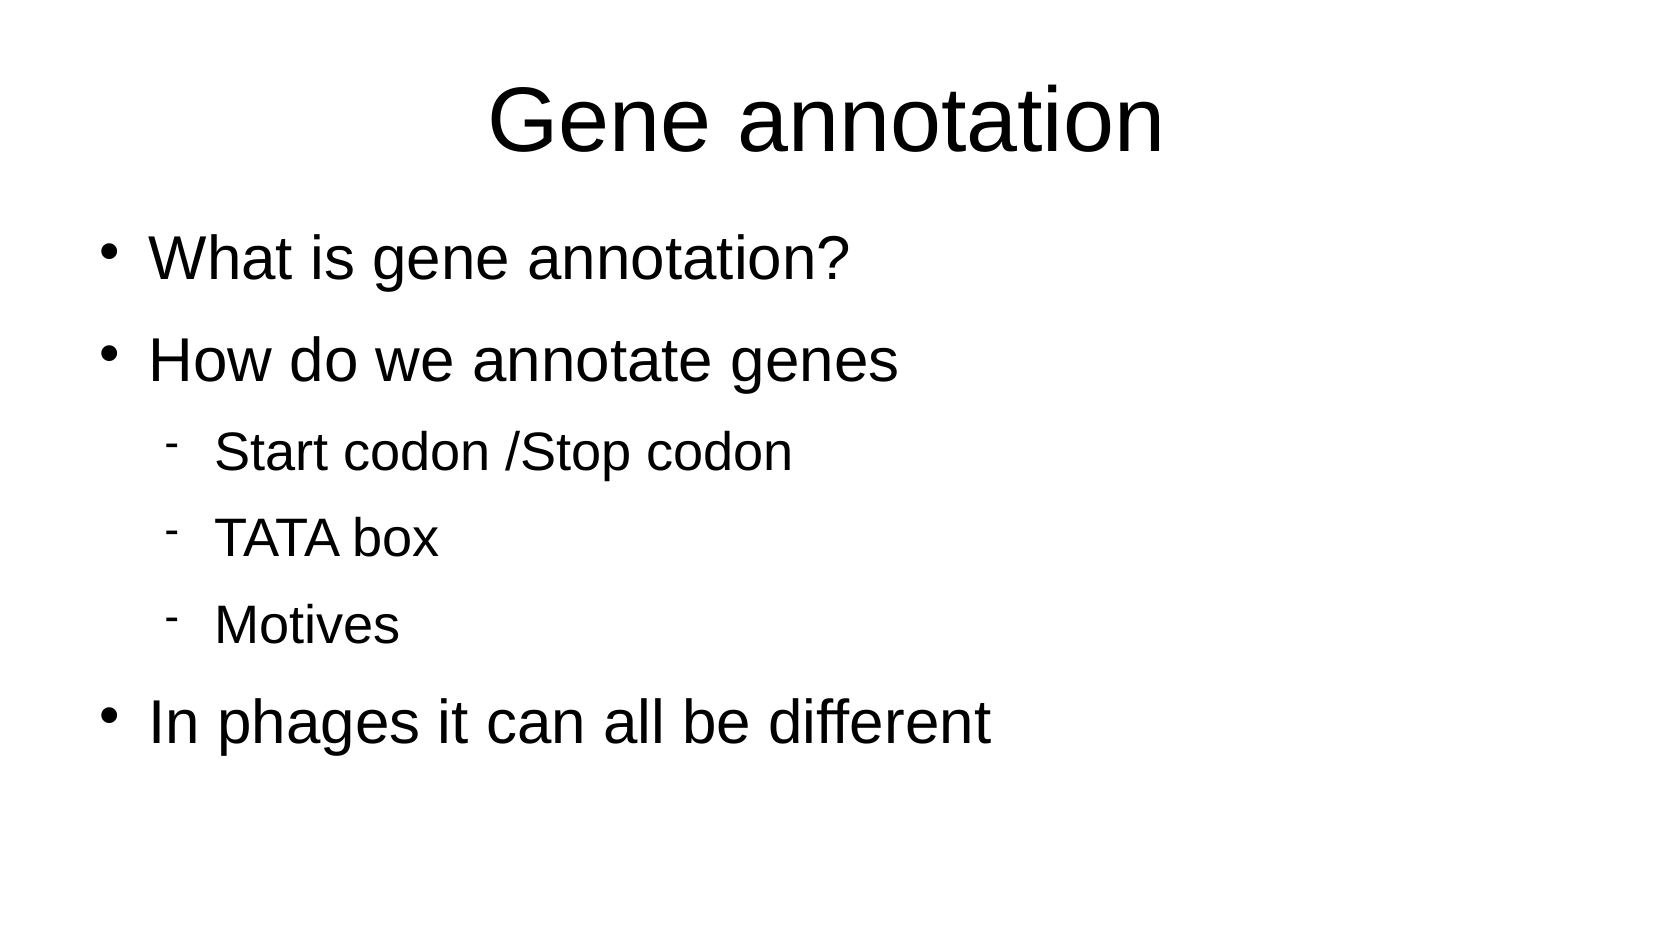

Gene annotation
What is gene annotation?
How do we annotate genes
Start codon /Stop codon
TATA box
Motives
In phages it can all be different